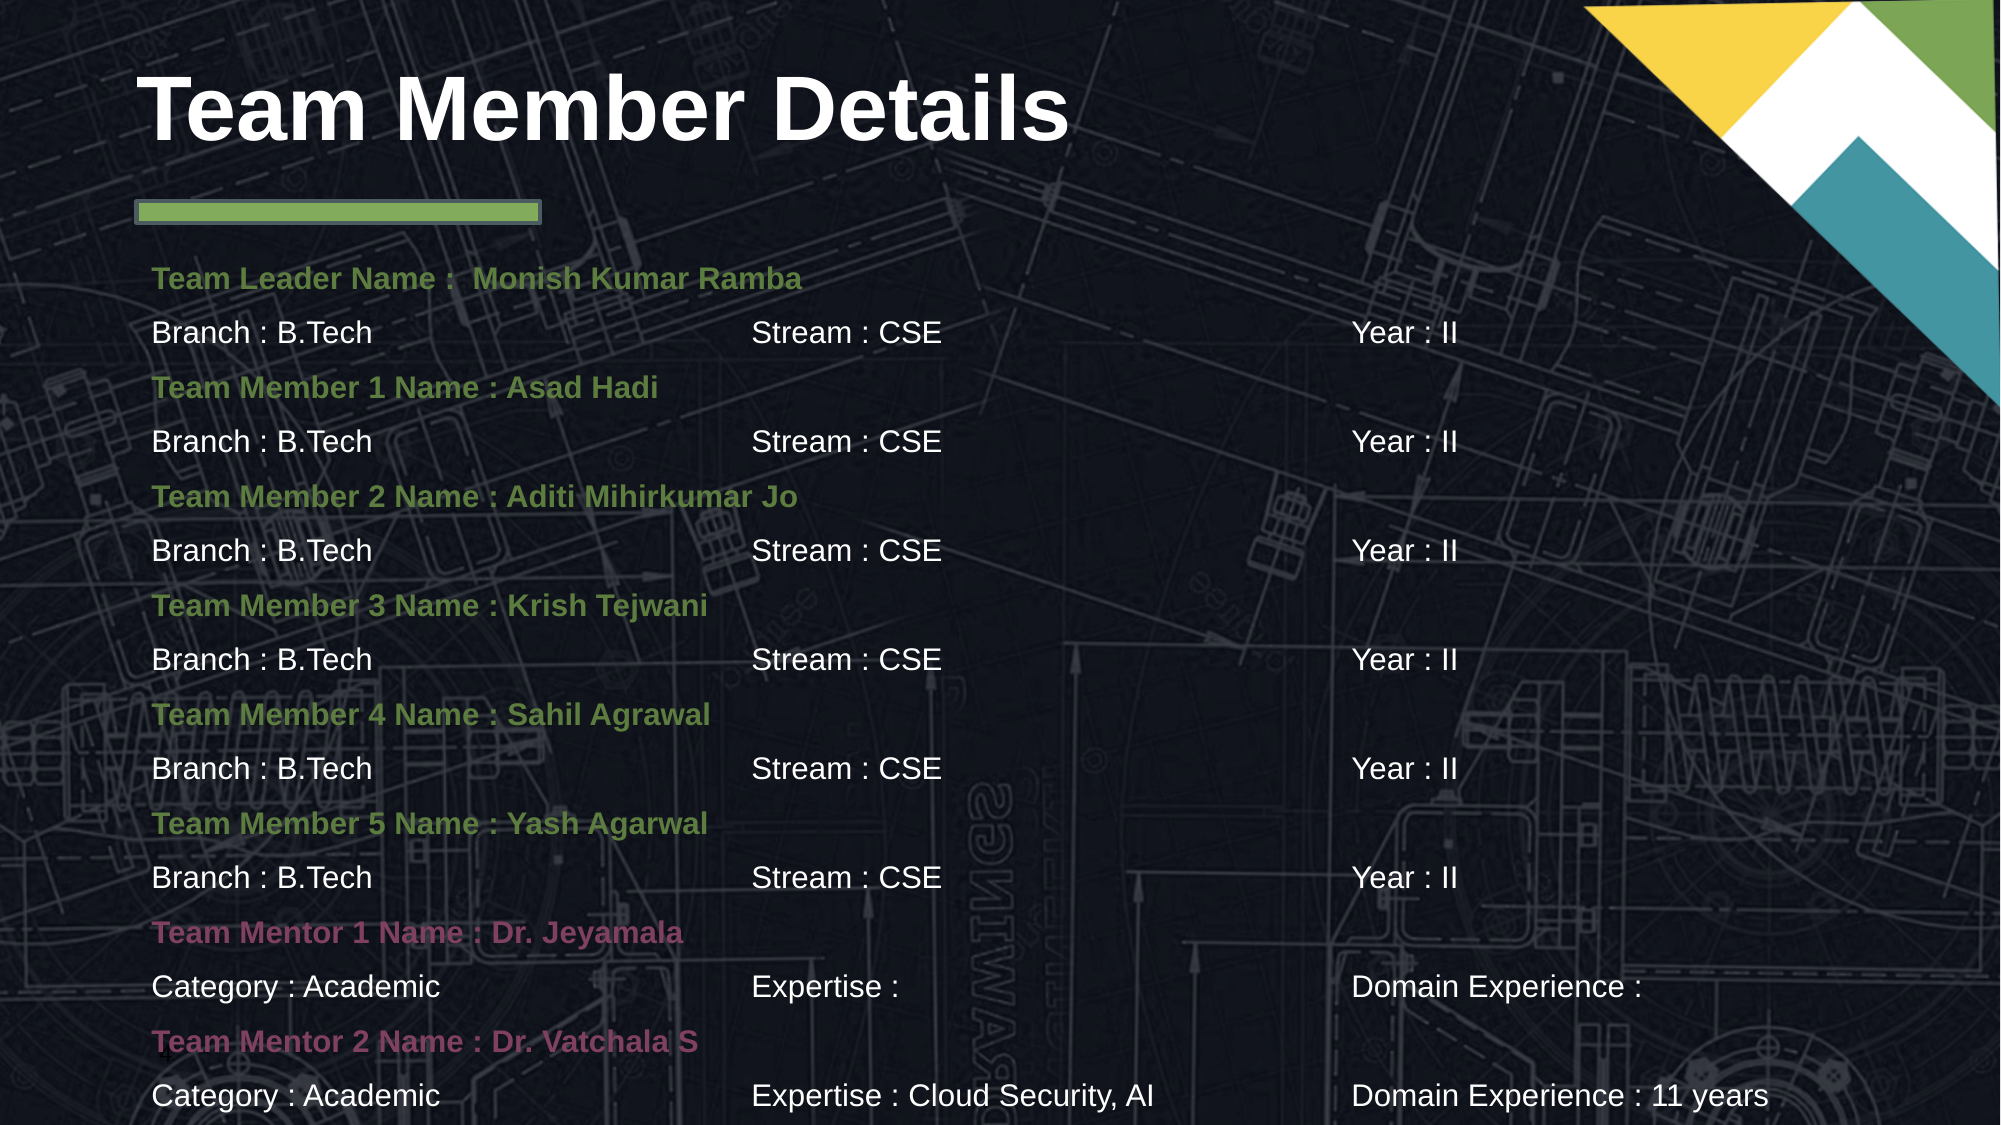

# Team Member Details

Team Leader Name :  Monish Kumar Ramba
Branch : B.Tech			Stream : CSE			Year : II
Team Member 1 Name : Asad Hadi
Branch : B.Tech			Stream : CSE			Year : II
Team Member 2 Name : Aditi Mihirkumar Jo
Branch : B.Tech			Stream : CSE			Year : II
Team Member 3 Name : Krish Tejwani
Branch : B.Tech			Stream : CSE			Year : II
Team Member 4 Name : Sahil Agrawal
Branch : B.Tech			Stream : CSE			Year : II
Team Member 5 Name : Yash Agarwal
Branch : B.Tech			Stream : CSE			Year : II
Team Mentor 1 Name : Dr. Jeyamala
Category : Academic 			Expertise :  			Domain Experience :
Team Mentor 2 Name : Dr. Vatchala S
Category : Academic		 	Expertise : Cloud Security, AI 		Domain Experience : 11 years
4